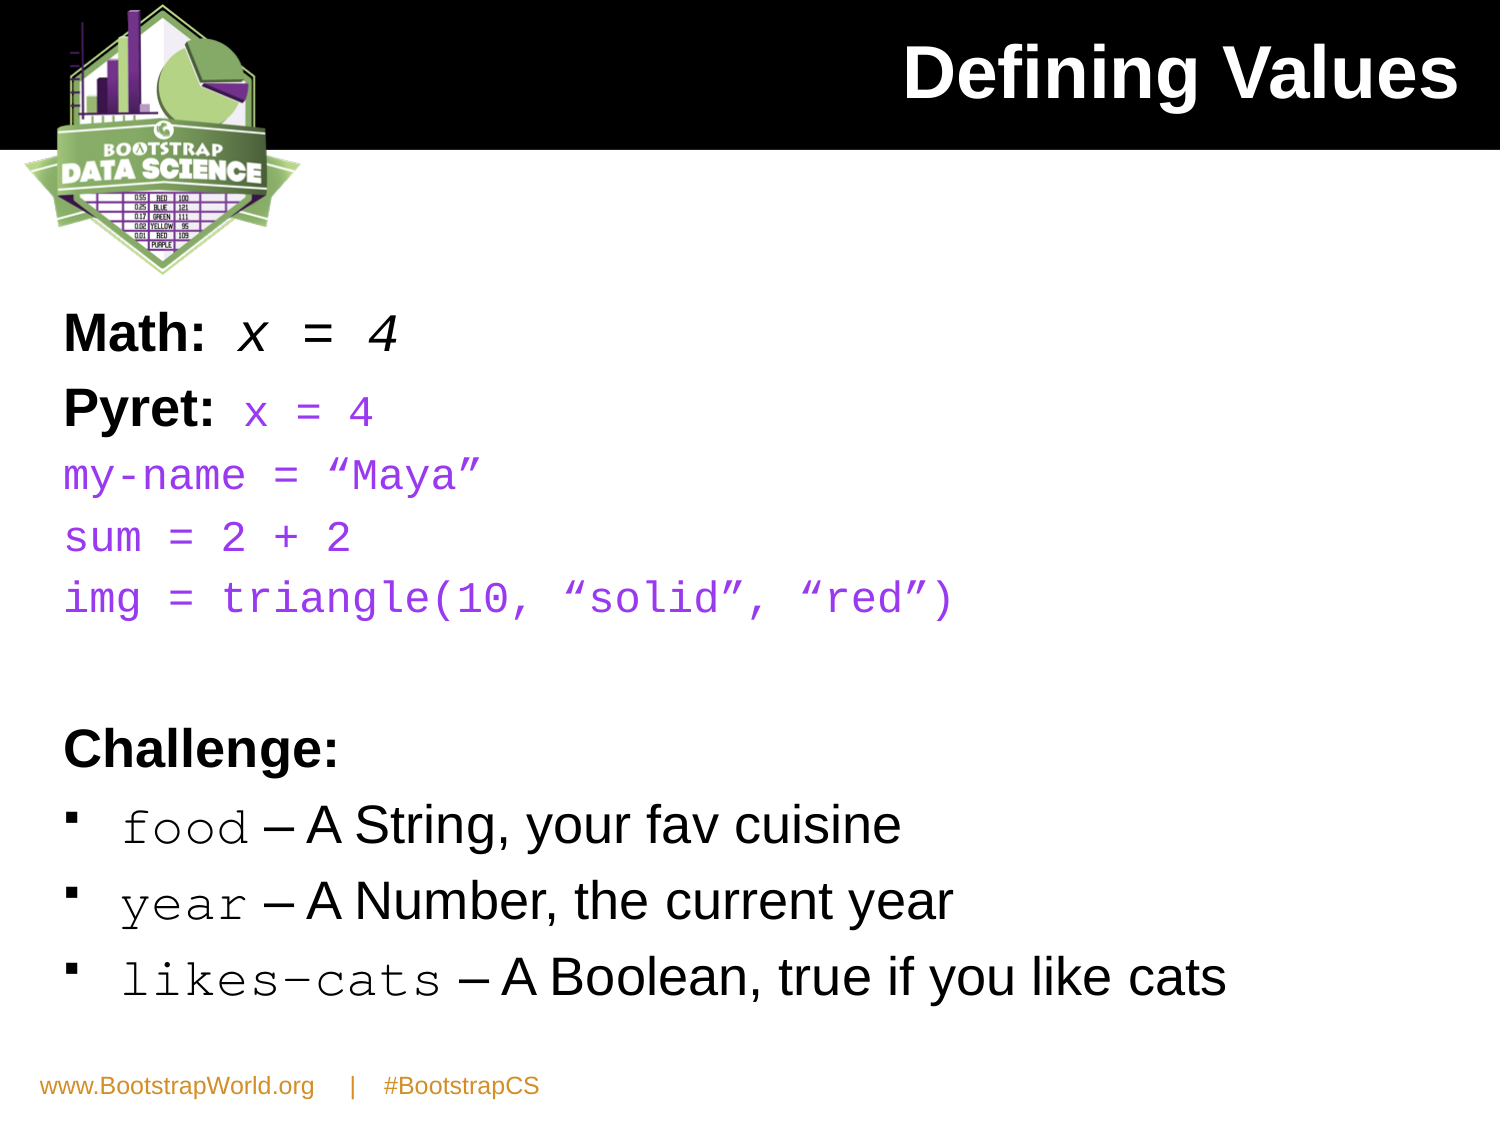

# Defining Values
Math:  x = 4
Pyret: x = 4
my-name = “Maya”
sum = 2 + 2
img = triangle(10, “solid”, “red”)

Challenge:
food – A String, your fav cuisine
year – A Number, the current year
likes-cats – A Boolean, true if you like cats
www.BootstrapWorld.org     |    #BootstrapCS